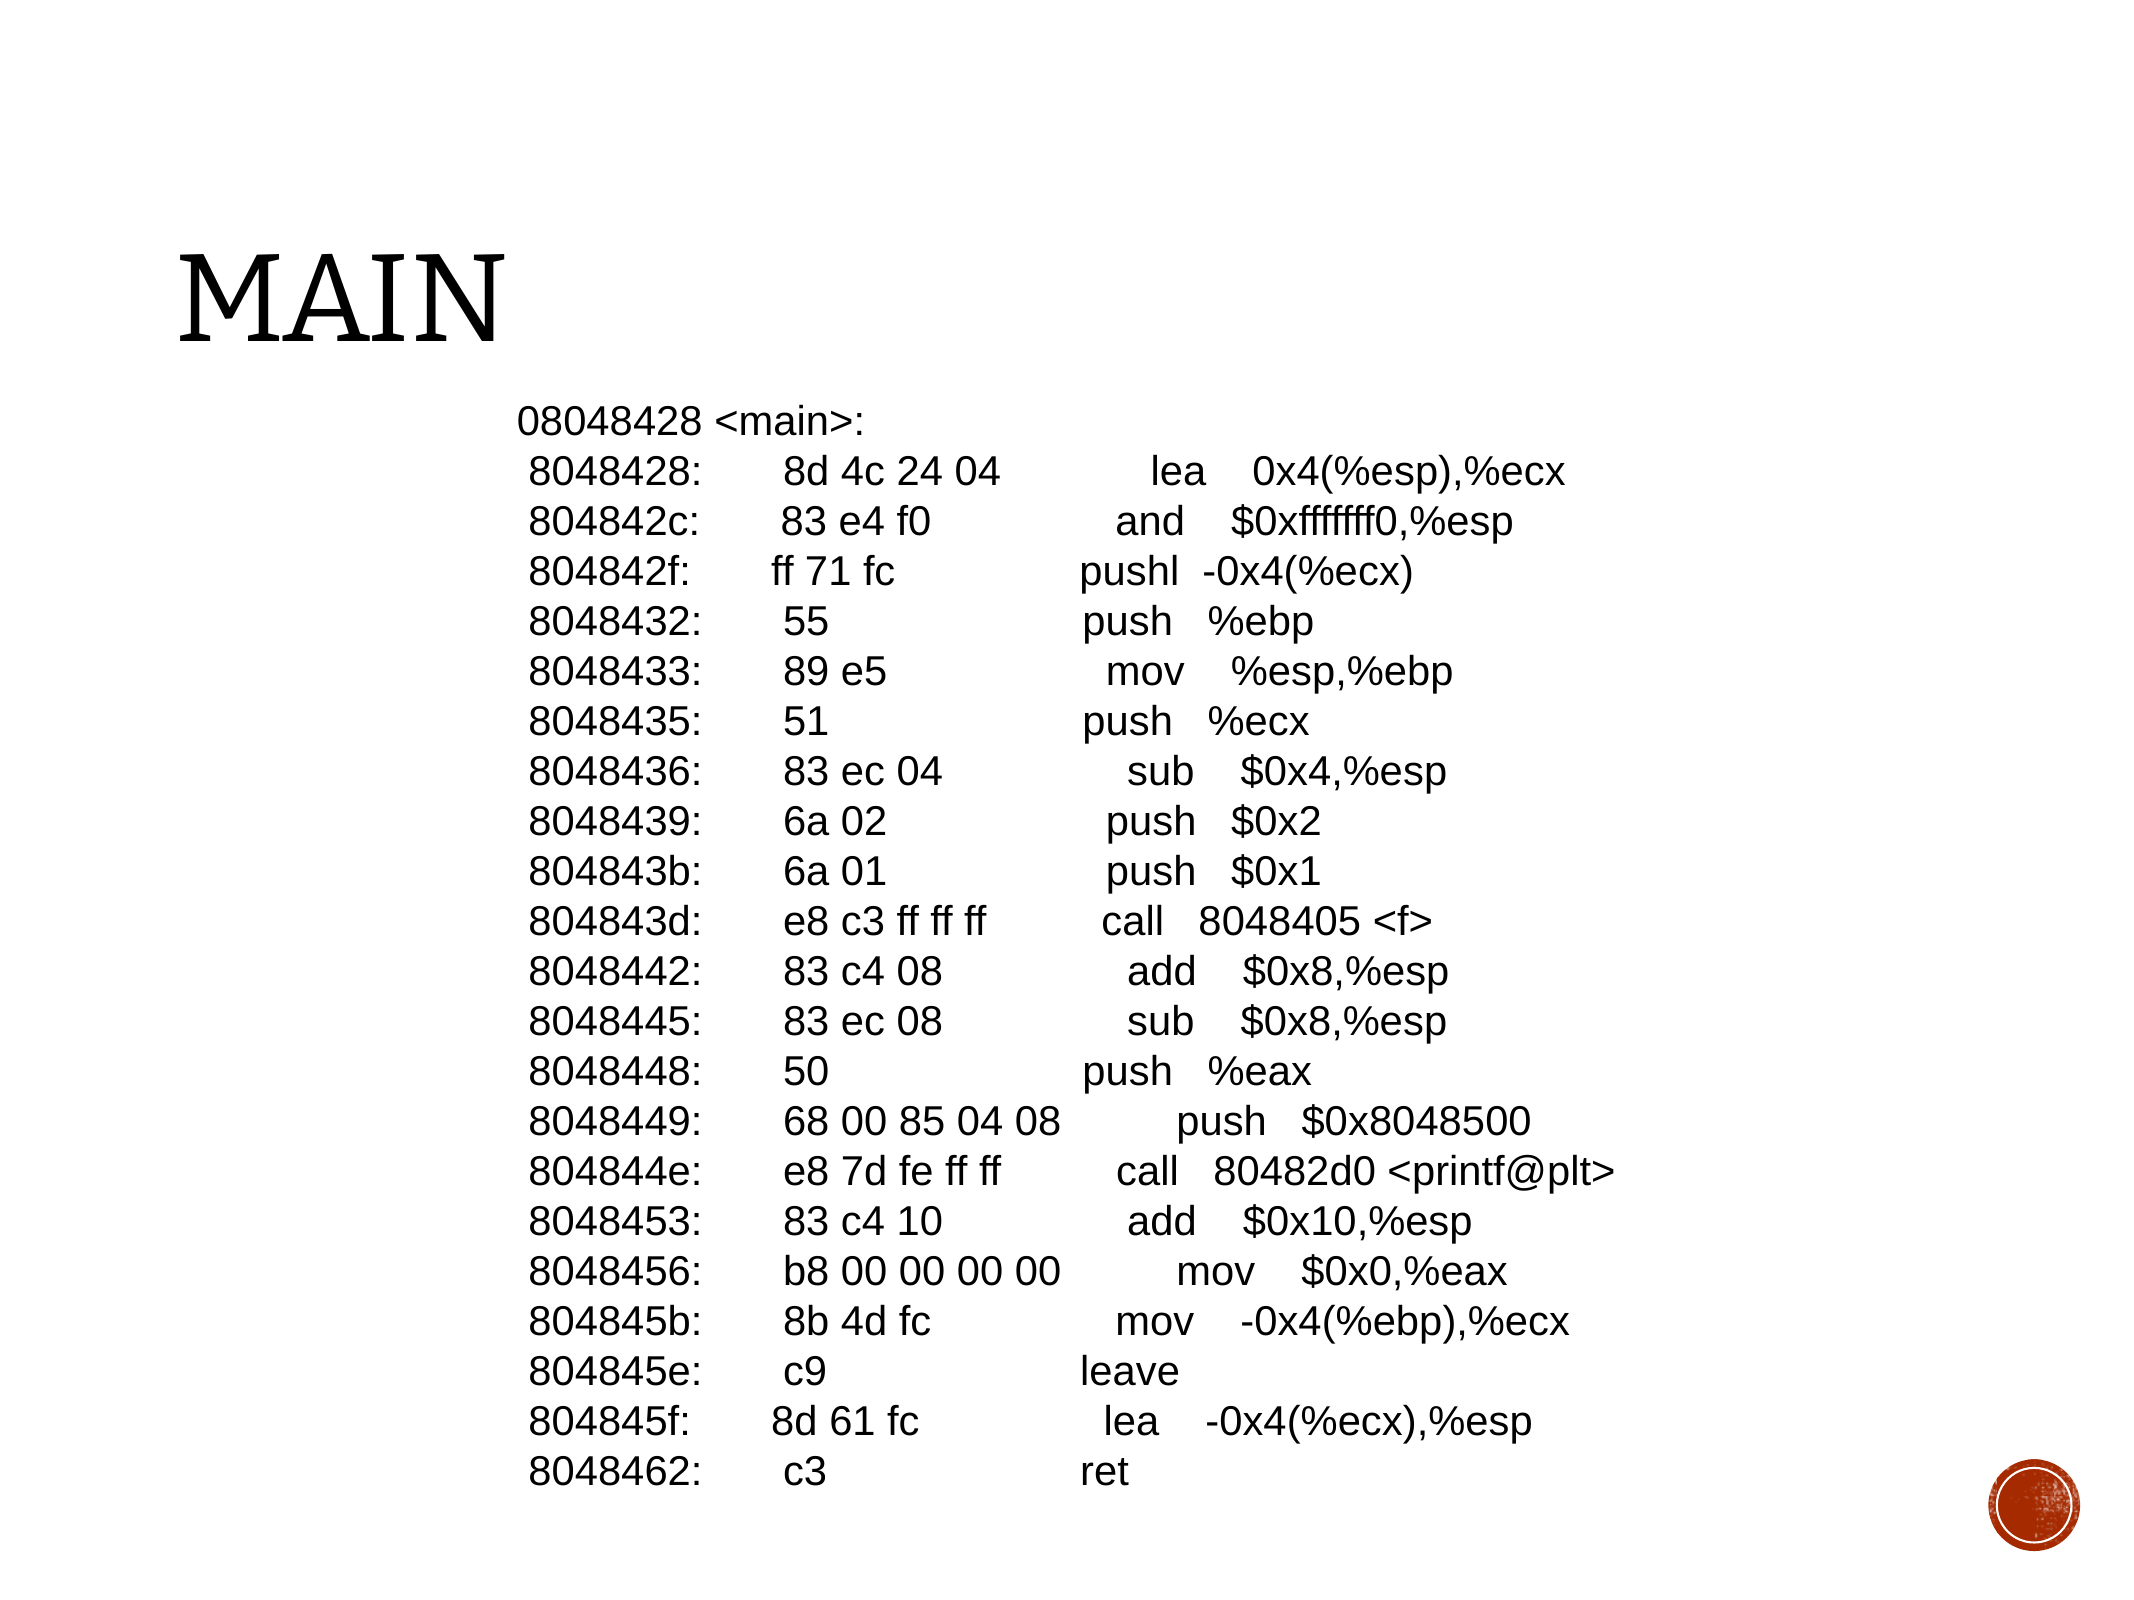

# main
08048428 <main>:
 8048428:       8d 4c 24 04             lea    0x4(%esp),%ecx
 804842c:       83 e4 f0                and    $0xfffffff0,%esp
 804842f:       ff 71 fc                pushl  -0x4(%ecx)
 8048432:       55                      push   %ebp
 8048433:       89 e5                   mov    %esp,%ebp
 8048435:       51                      push   %ecx
 8048436:       83 ec 04                sub    $0x4,%esp
 8048439:       6a 02                   push   $0x2
 804843b:       6a 01                   push   $0x1
 804843d:       e8 c3 ff ff ff          call   8048405 <f>
 8048442:       83 c4 08                add    $0x8,%esp
 8048445:       83 ec 08                sub    $0x8,%esp
 8048448:       50                      push   %eax
 8048449:       68 00 85 04 08          push   $0x8048500
 804844e:       e8 7d fe ff ff          call   80482d0 <printf@plt>
 8048453:       83 c4 10                add    $0x10,%esp
 8048456:       b8 00 00 00 00          mov    $0x0,%eax
 804845b:       8b 4d fc                mov    -0x4(%ebp),%ecx
 804845e:       c9                      leave
 804845f:       8d 61 fc                lea    -0x4(%ecx),%esp
 8048462:       c3                      ret